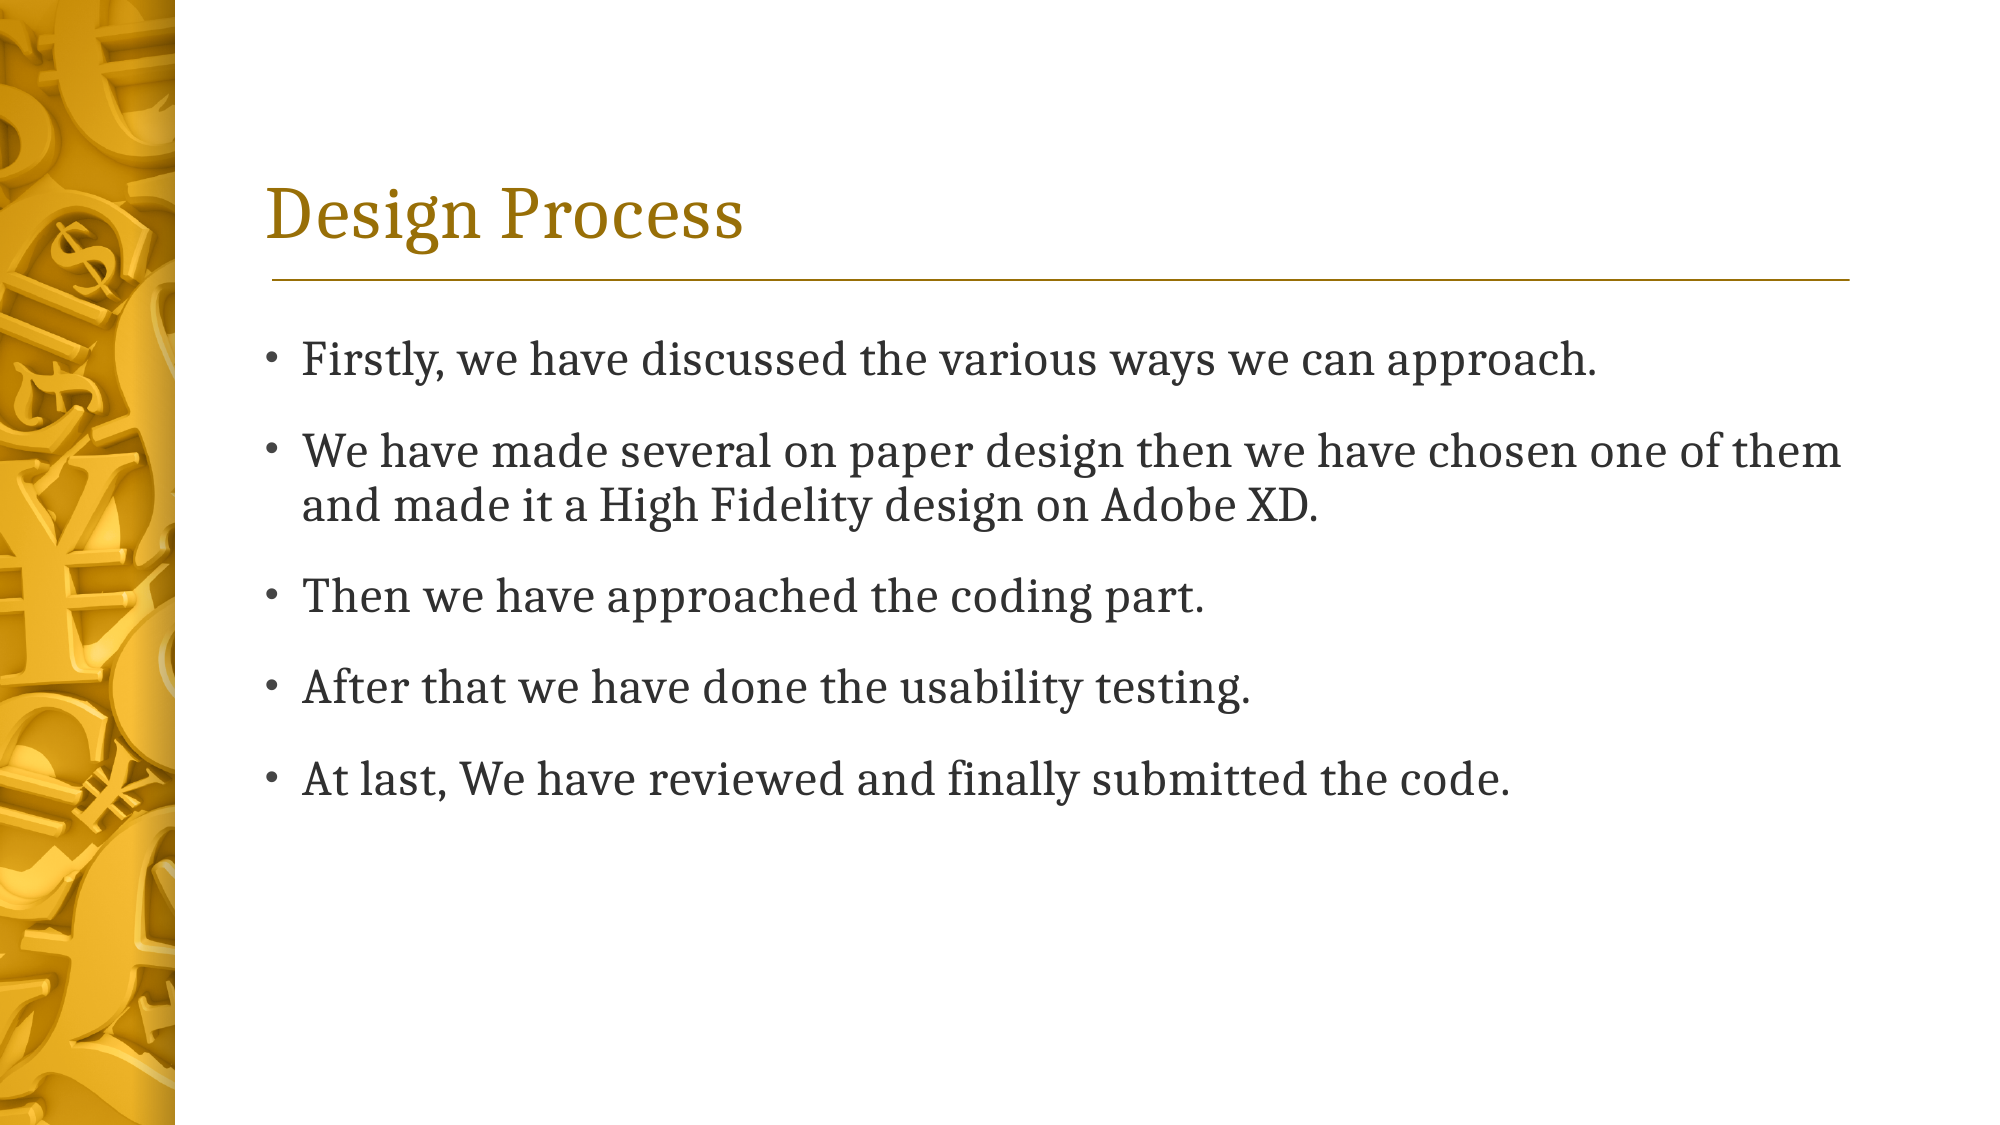

# Design Process
Firstly, we have discussed the various ways we can approach.
We have made several on paper design then we have chosen one of them and made it a High Fidelity design on Adobe XD.
Then we have approached the coding part.
After that we have done the usability testing.
At last, We have reviewed and finally submitted the code.